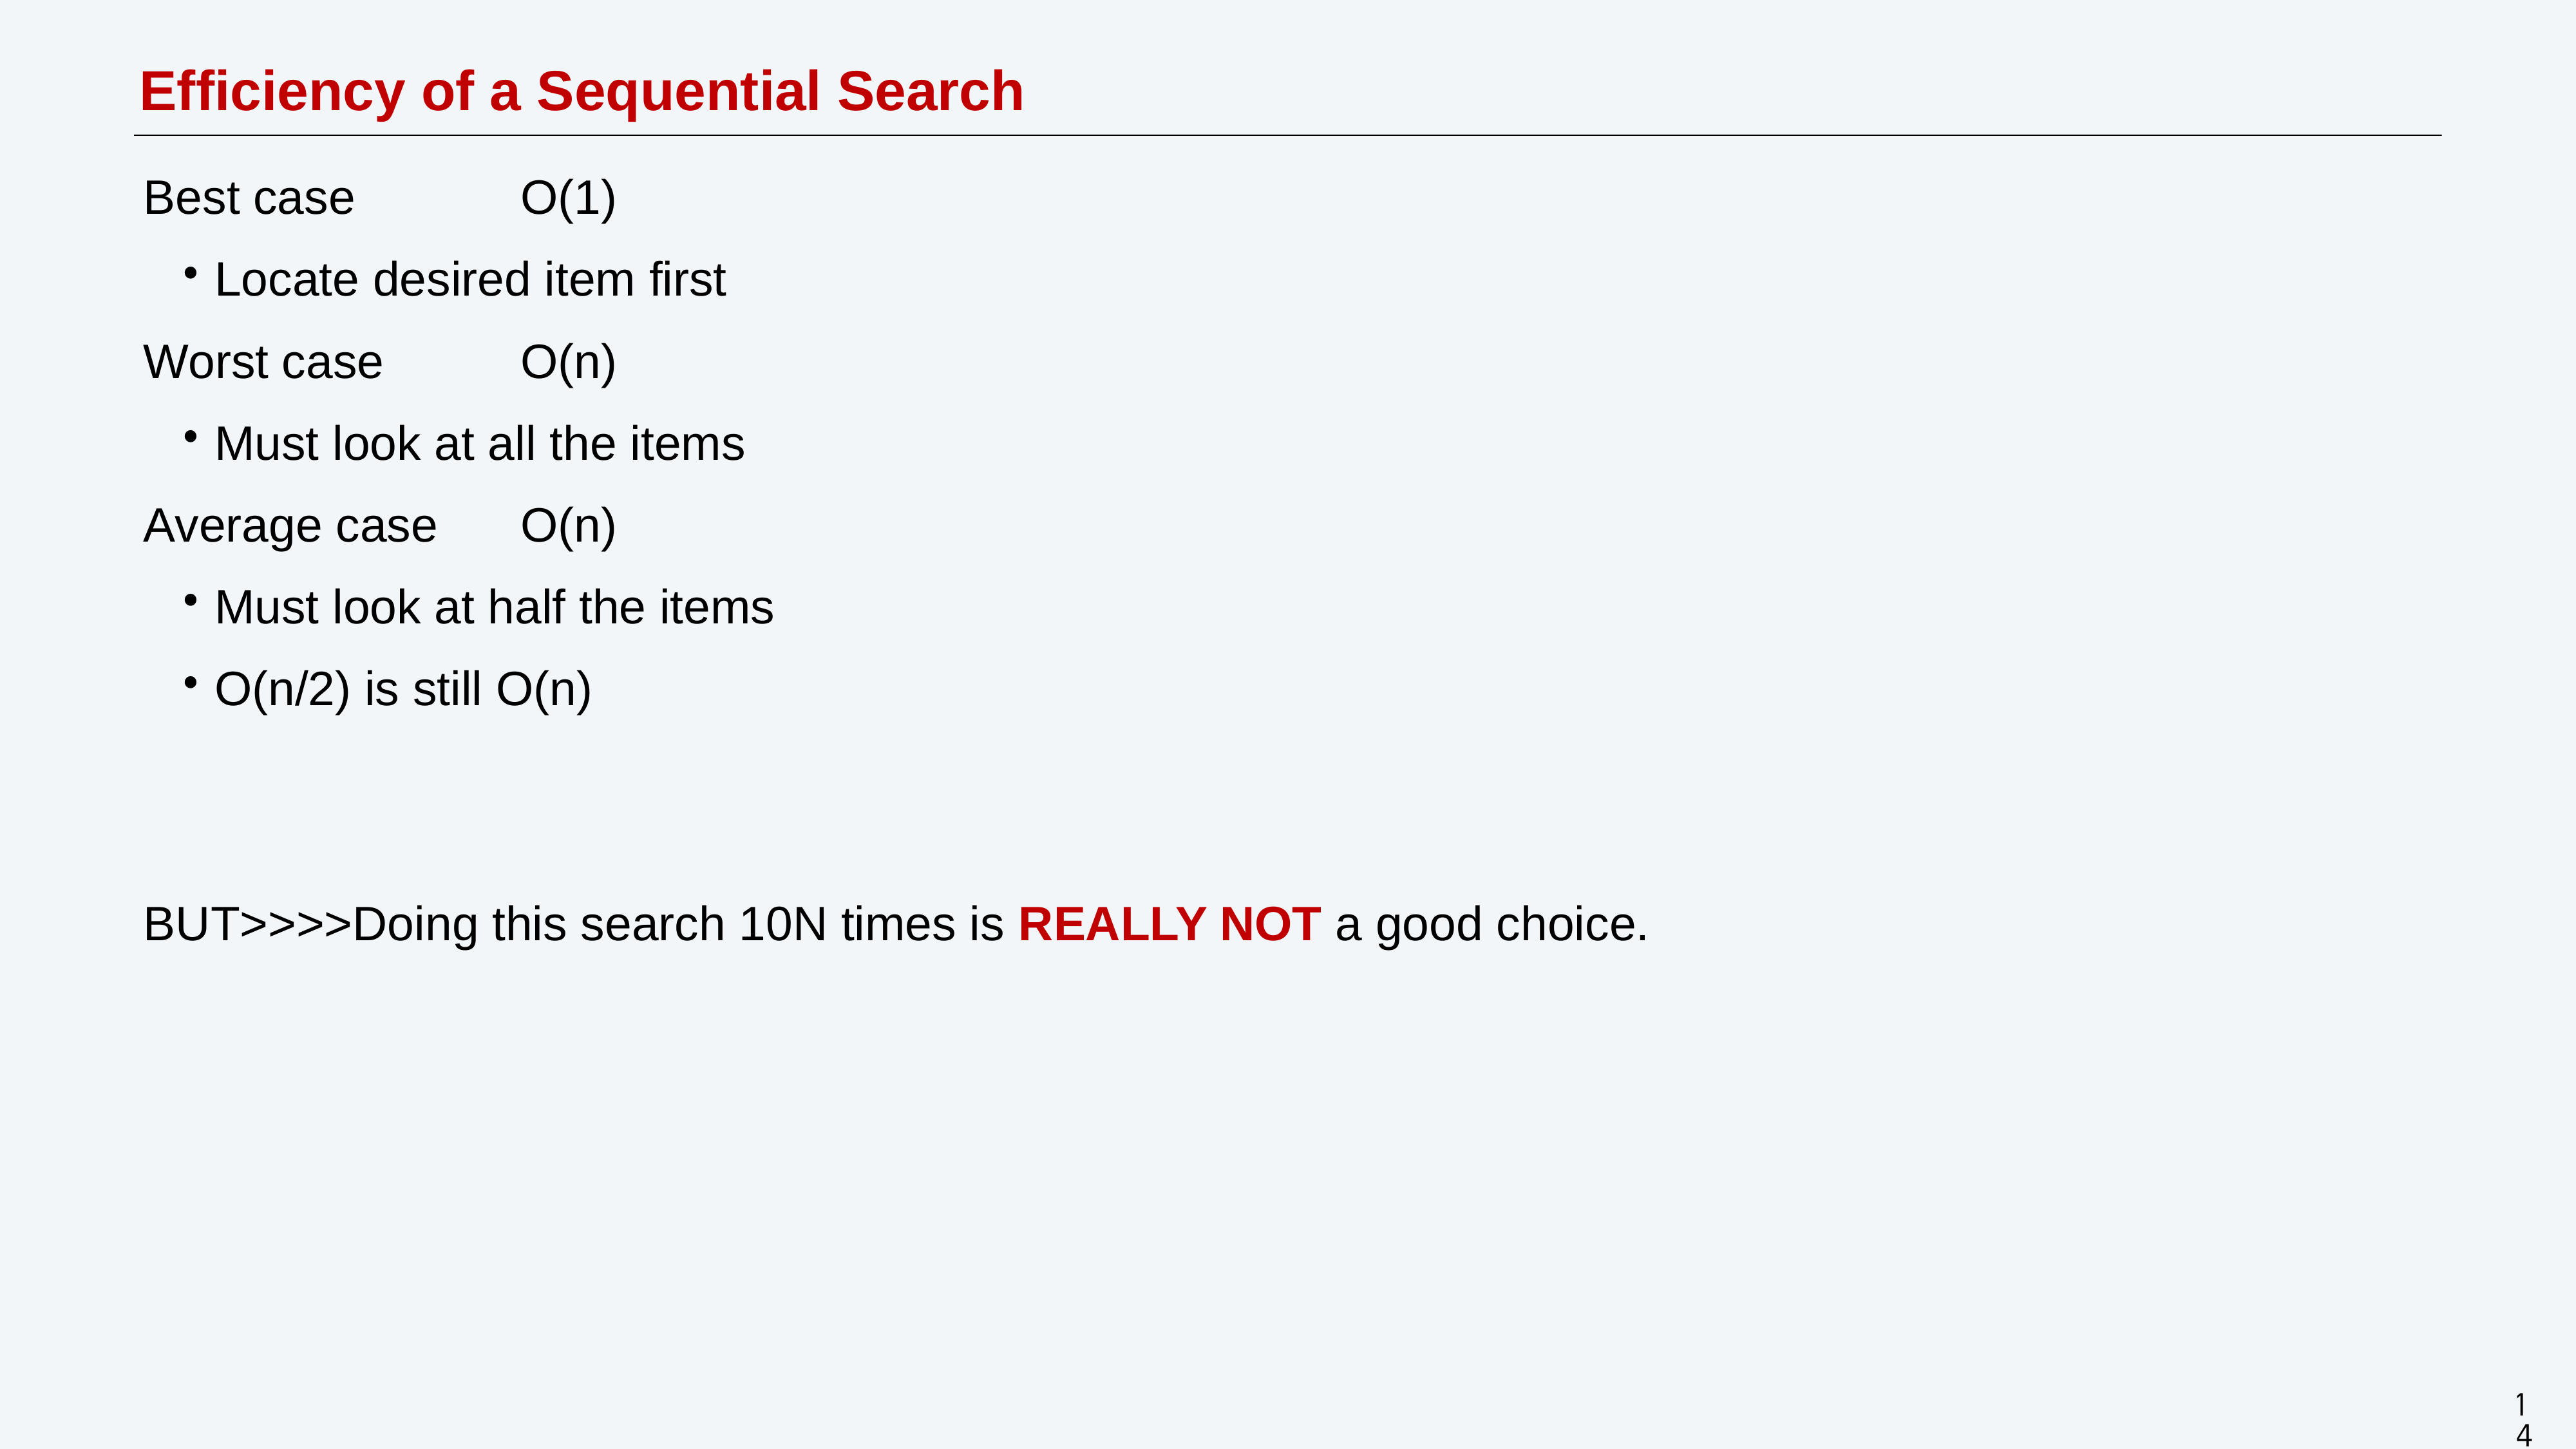

CS111: Centeno-Trees
# Efficiency of a Sequential Search
Best case		O(1)
Locate desired item first
Worst case		O(n)
Must look at all the items
Average case	O(n)
Must look at half the items
O(n/2) is still O(n)

BUT>>>>Doing this search 10N times is REALLY NOT a good choice.

14